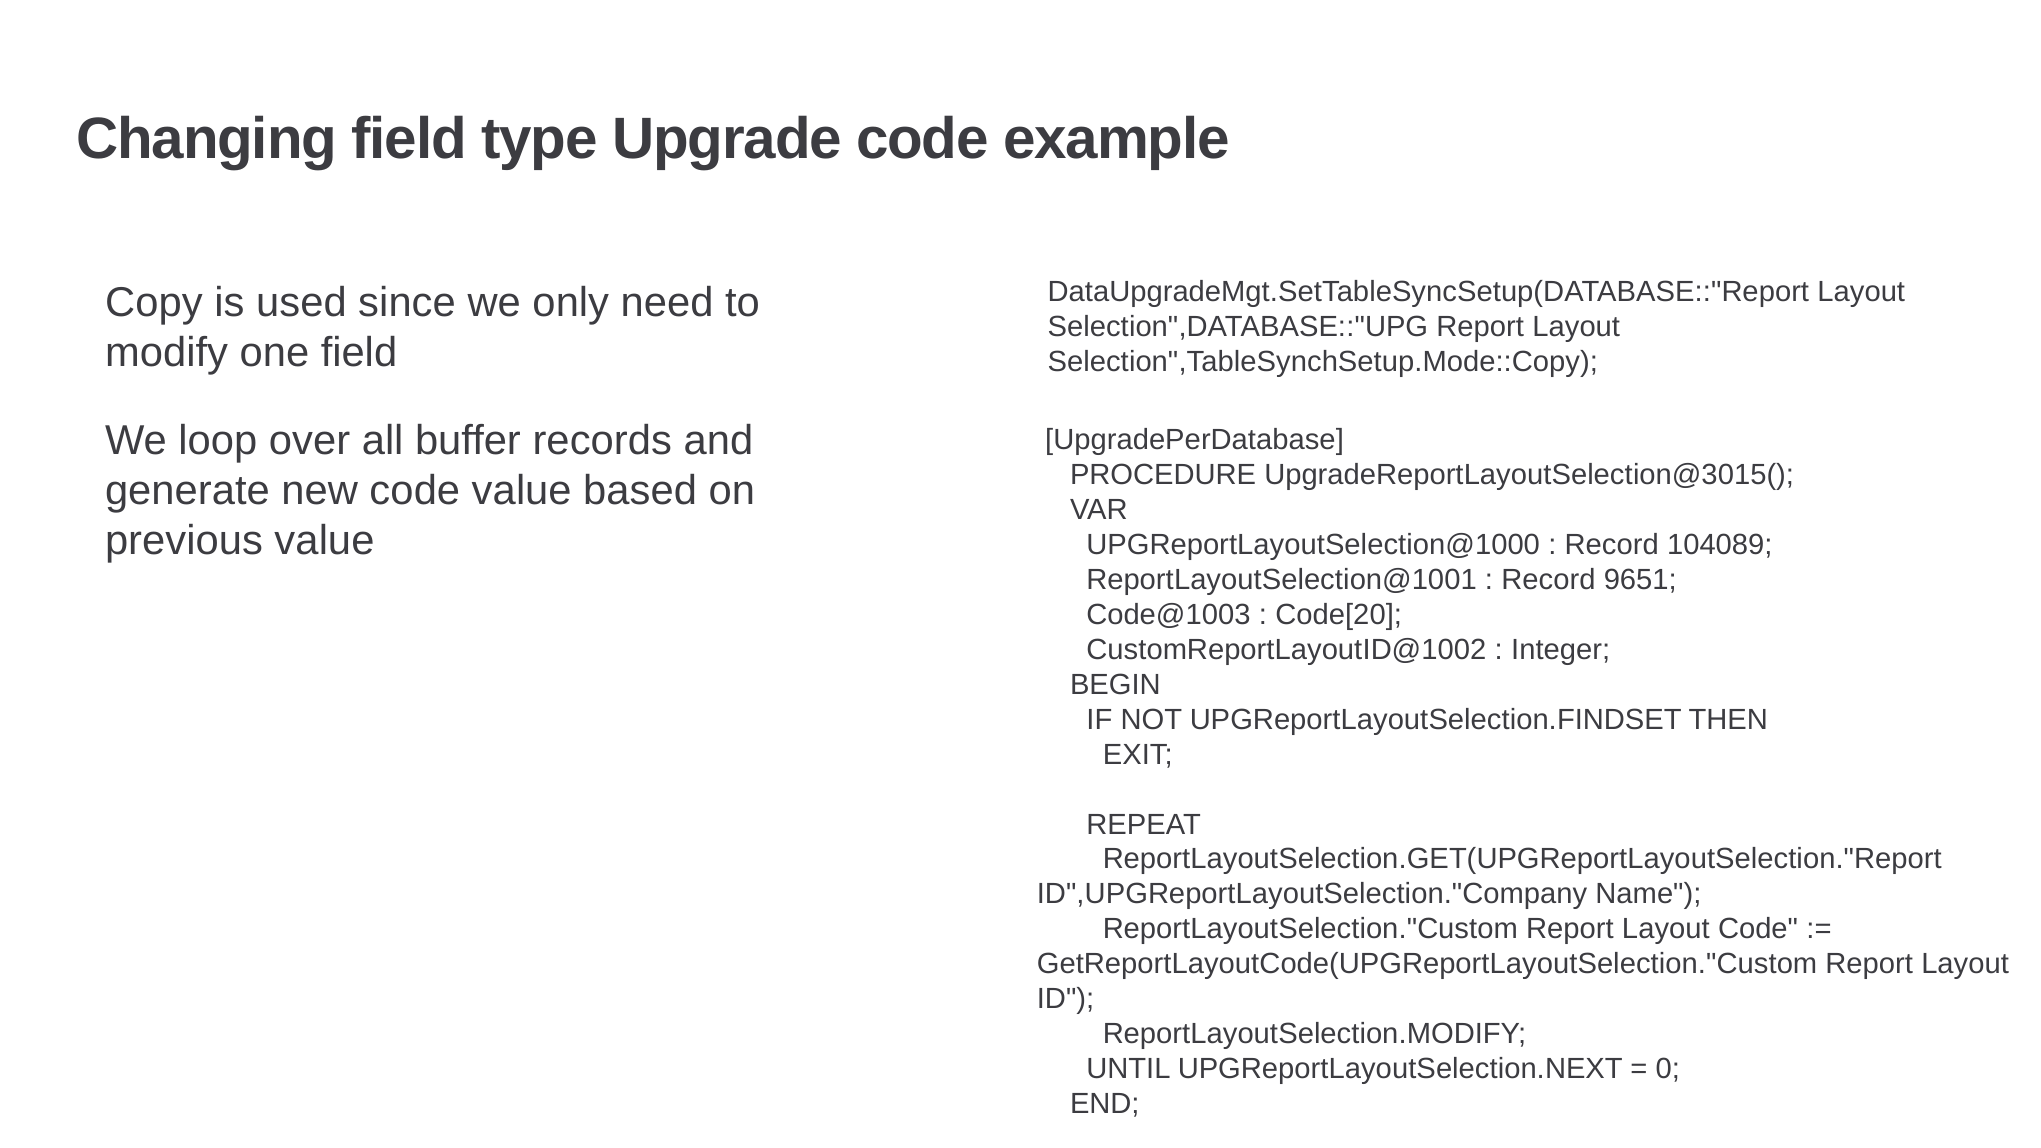

# Changing field type Upgrade code example
DataUpgradeMgt.SetTableSyncSetup(DATABASE::"Report Layout Selection",DATABASE::"UPG Report Layout Selection",TableSynchSetup.Mode::Copy);
Copy is used since we only need to modify one field
We loop over all buffer records and generate new code value based on previous value
 [UpgradePerDatabase]
    PROCEDURE UpgradeReportLayoutSelection@3015();
    VAR
      UPGReportLayoutSelection@1000 : Record 104089;
      ReportLayoutSelection@1001 : Record 9651;
      Code@1003 : Code[20];
      CustomReportLayoutID@1002 : Integer;
    BEGIN
      IF NOT UPGReportLayoutSelection.FINDSET THEN
        EXIT;

      REPEAT
        ReportLayoutSelection.GET(UPGReportLayoutSelection."Report ID",UPGReportLayoutSelection."Company Name");
        ReportLayoutSelection."Custom Report Layout Code" := GetReportLayoutCode(UPGReportLayoutSelection."Custom Report Layout ID");
        ReportLayoutSelection.MODIFY;
      UNTIL UPGReportLayoutSelection.NEXT = 0;
    END;